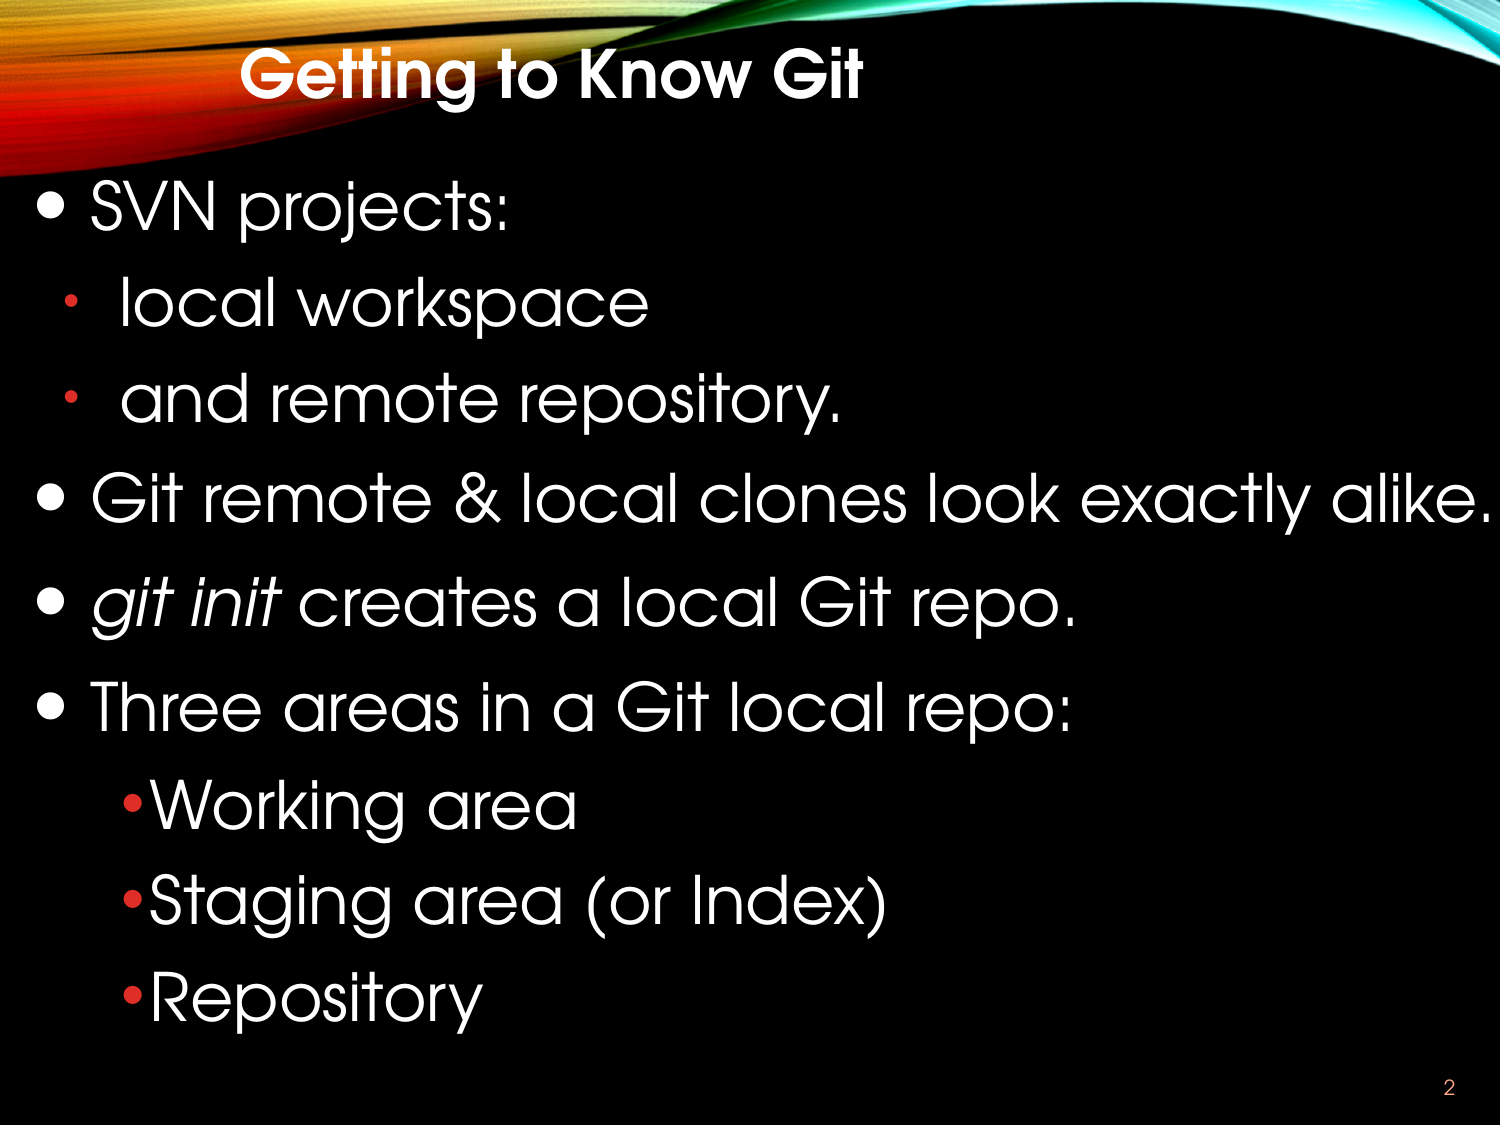

Getting to Know Git
SVN projects:
local workspace
and remote repository.
Git remote & local clones look exactly alike.
git init creates a local Git repo.
Three areas in a Git local repo:
Working area
Staging area (or Index)
Repository
2